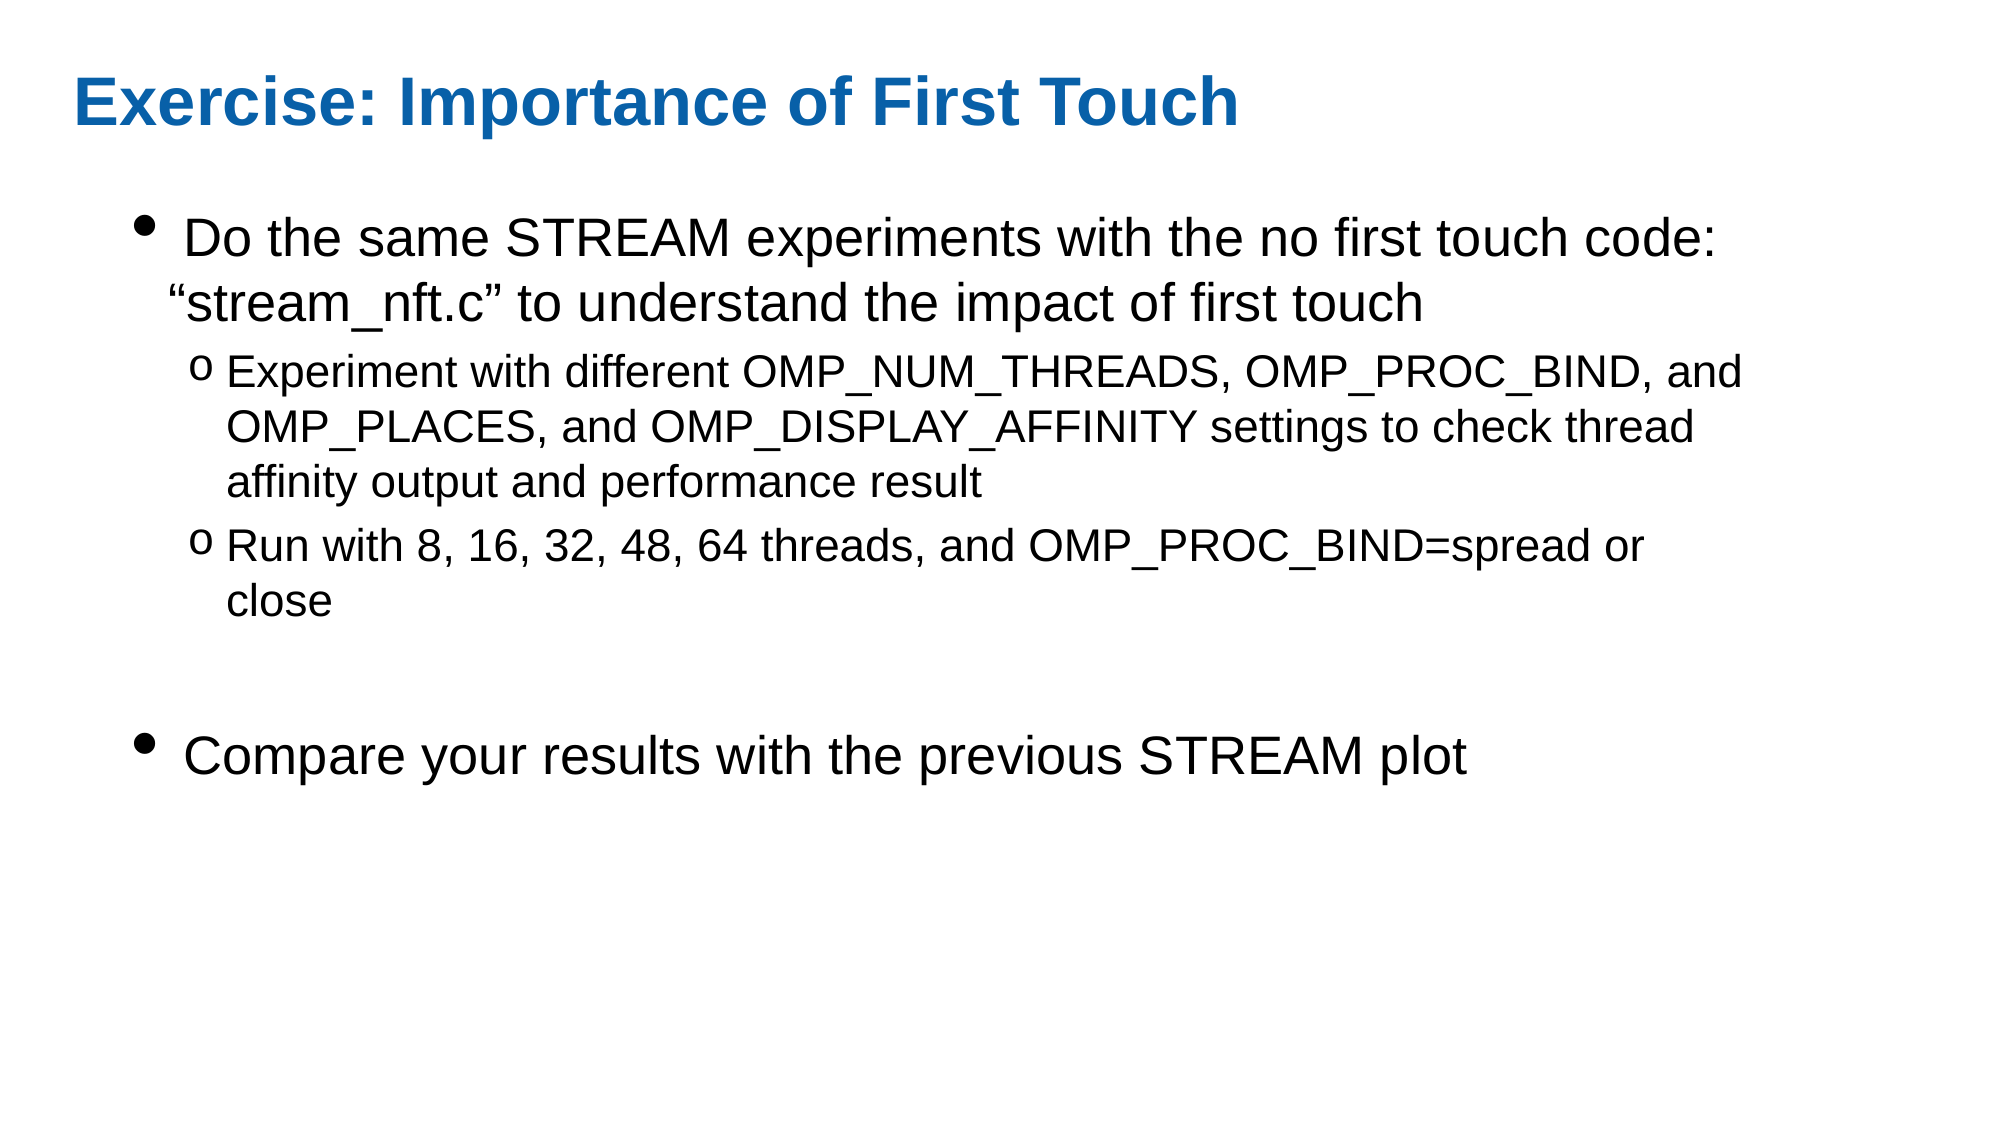

# Exercise: Importance of First Touch
 Do the same STREAM experiments with the no first touch code: “stream_nft.c” to understand the impact of first touch
Experiment with different OMP_NUM_THREADS, OMP_PROC_BIND, and OMP_PLACES, and OMP_DISPLAY_AFFINITY settings to check thread affinity output and performance result
Run with 8, 16, 32, 48, 64 threads, and OMP_PROC_BIND=spread or close

 Compare your results with the previous STREAM plot